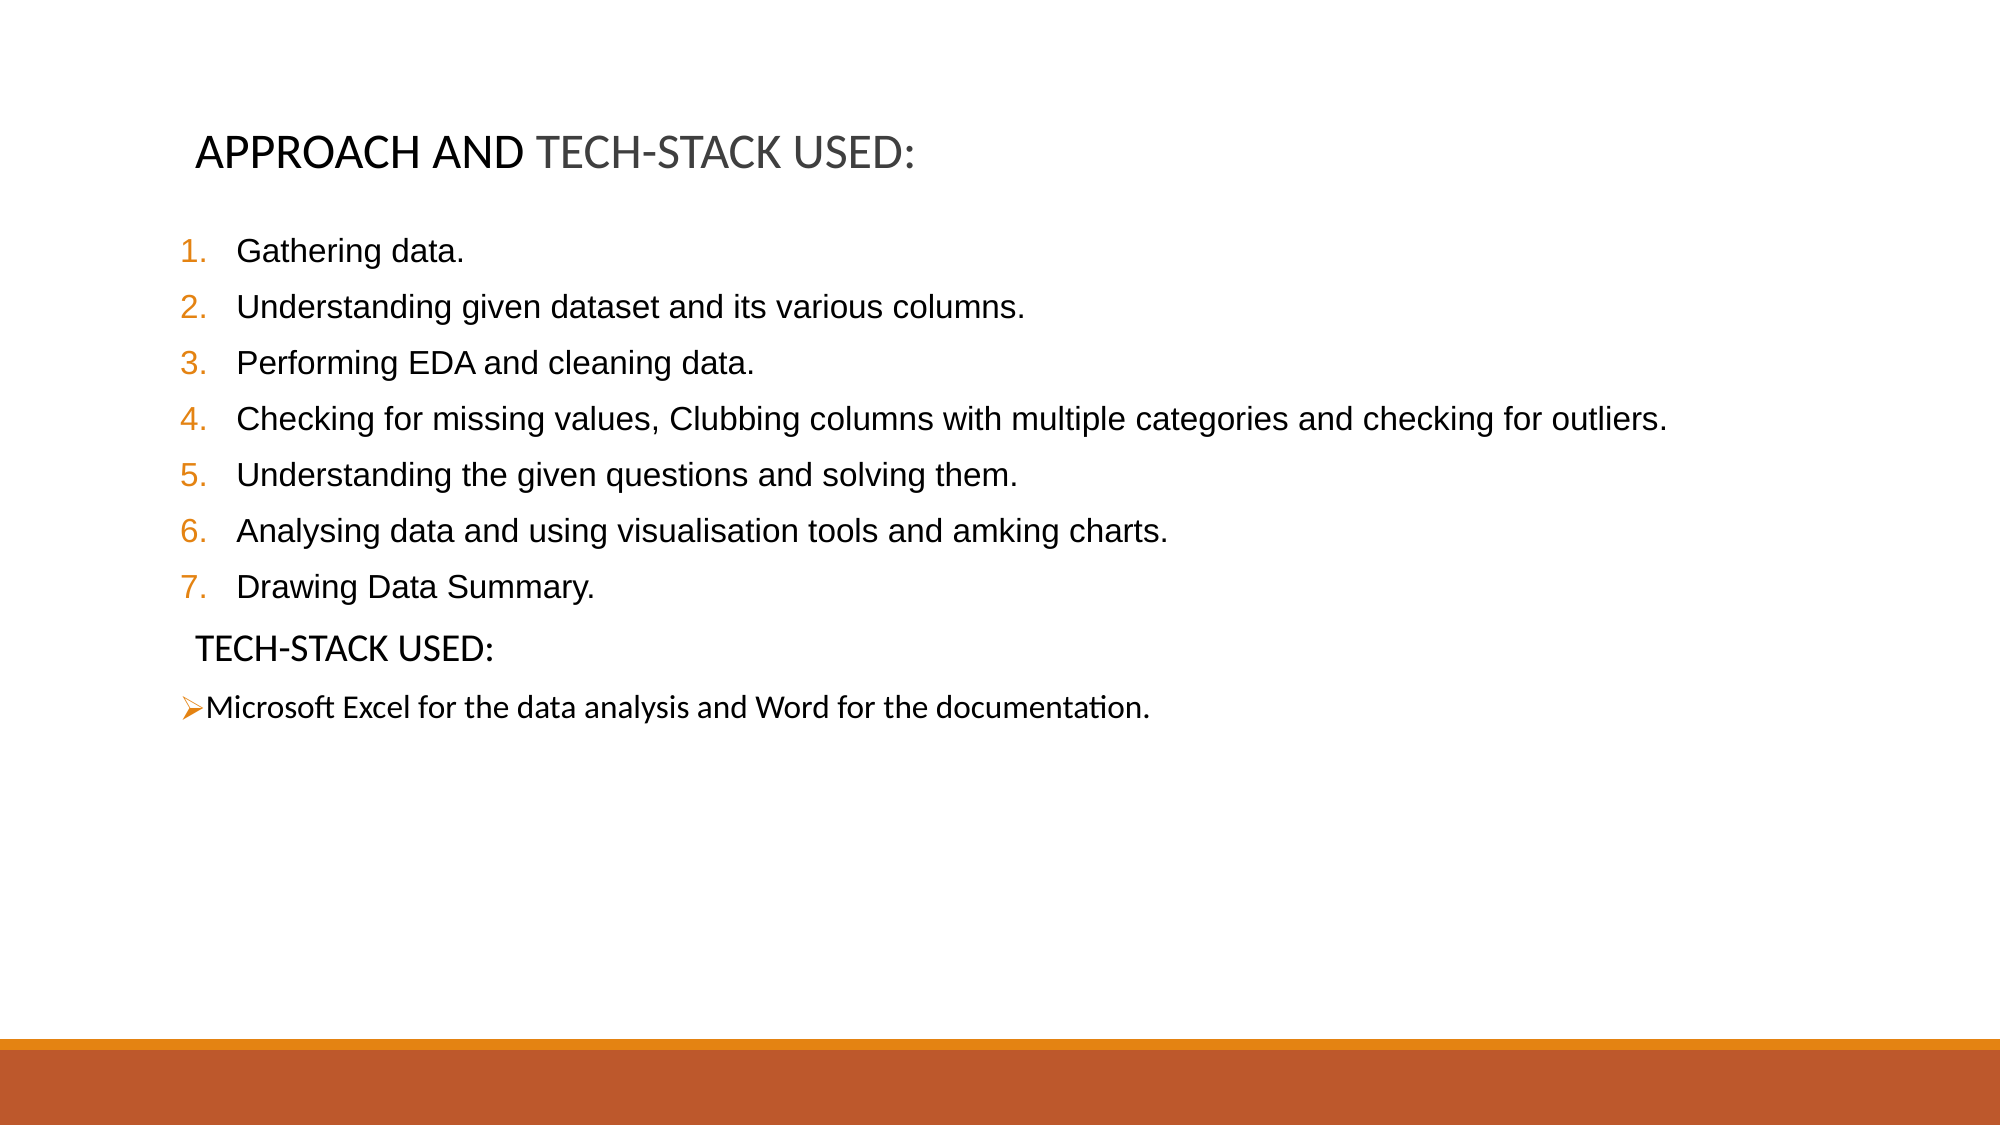

# APPROACH AND TECH-STACK USED:
Gathering data.
Understanding given dataset and its various columns.
Performing EDA and cleaning data.
Checking for missing values, Clubbing columns with multiple categories and checking for outliers.
Understanding the given questions and solving them.
Analysing data and using visualisation tools and amking charts.
Drawing Data Summary.
TECH-STACK USED:
Microsoft Excel for the data analysis and Word for the documentation.